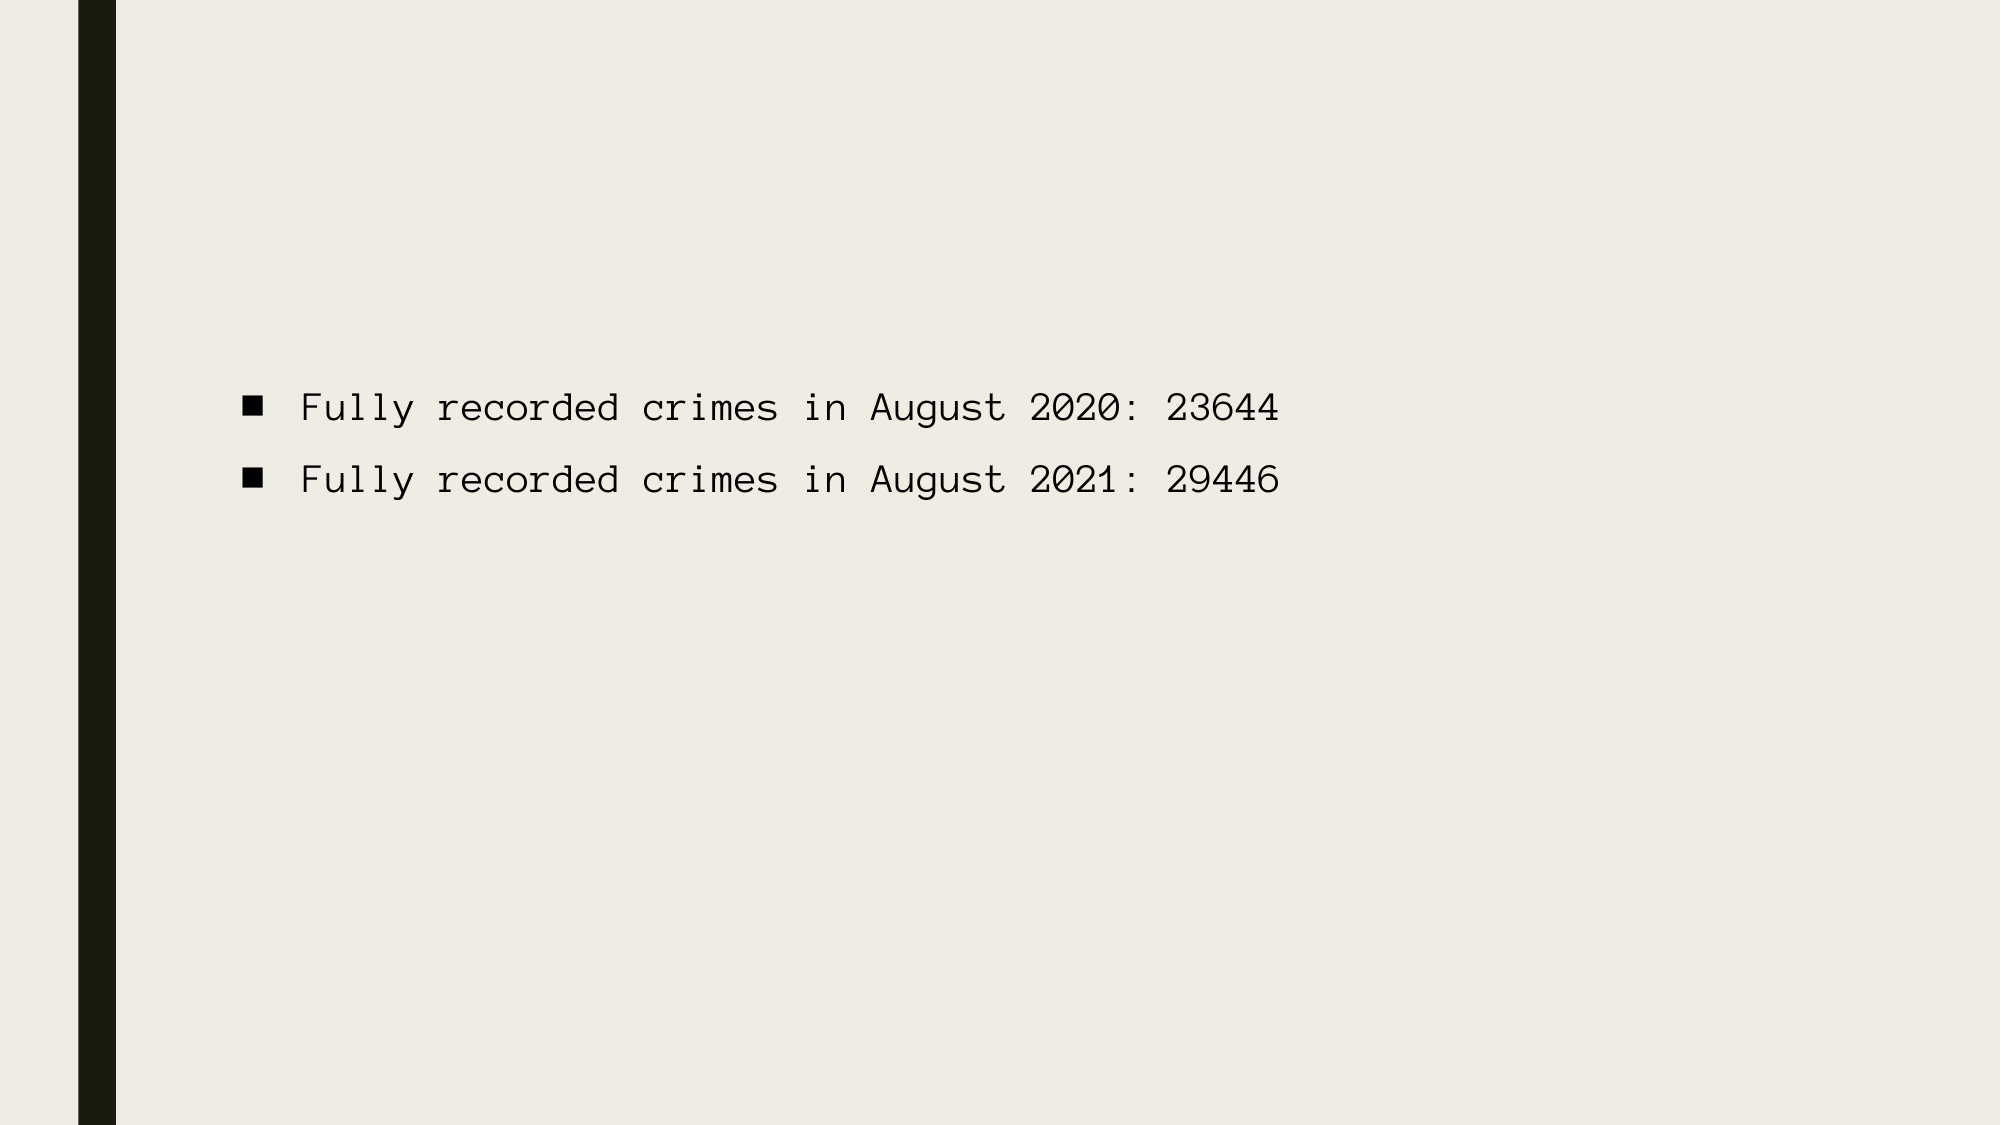

#
Fully recorded crimes in August 2020: 23644
Fully recorded crimes in August 2021: 29446